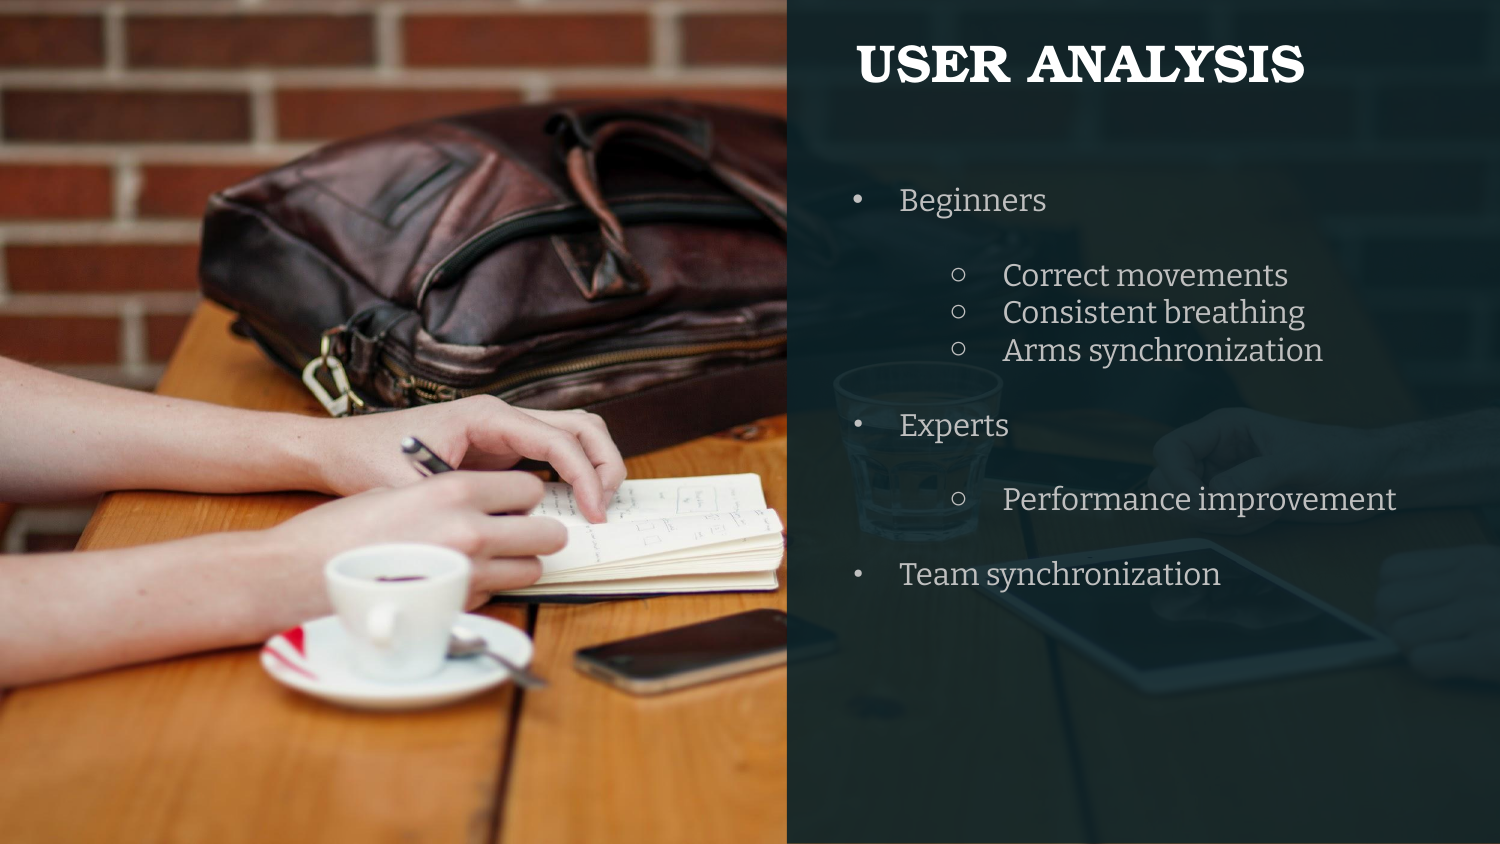

# USER ANALYSIS
Beginners

Correct movements
Consistent breathing
Arms synchronization

Experts

Performance improvement

Team synchronization